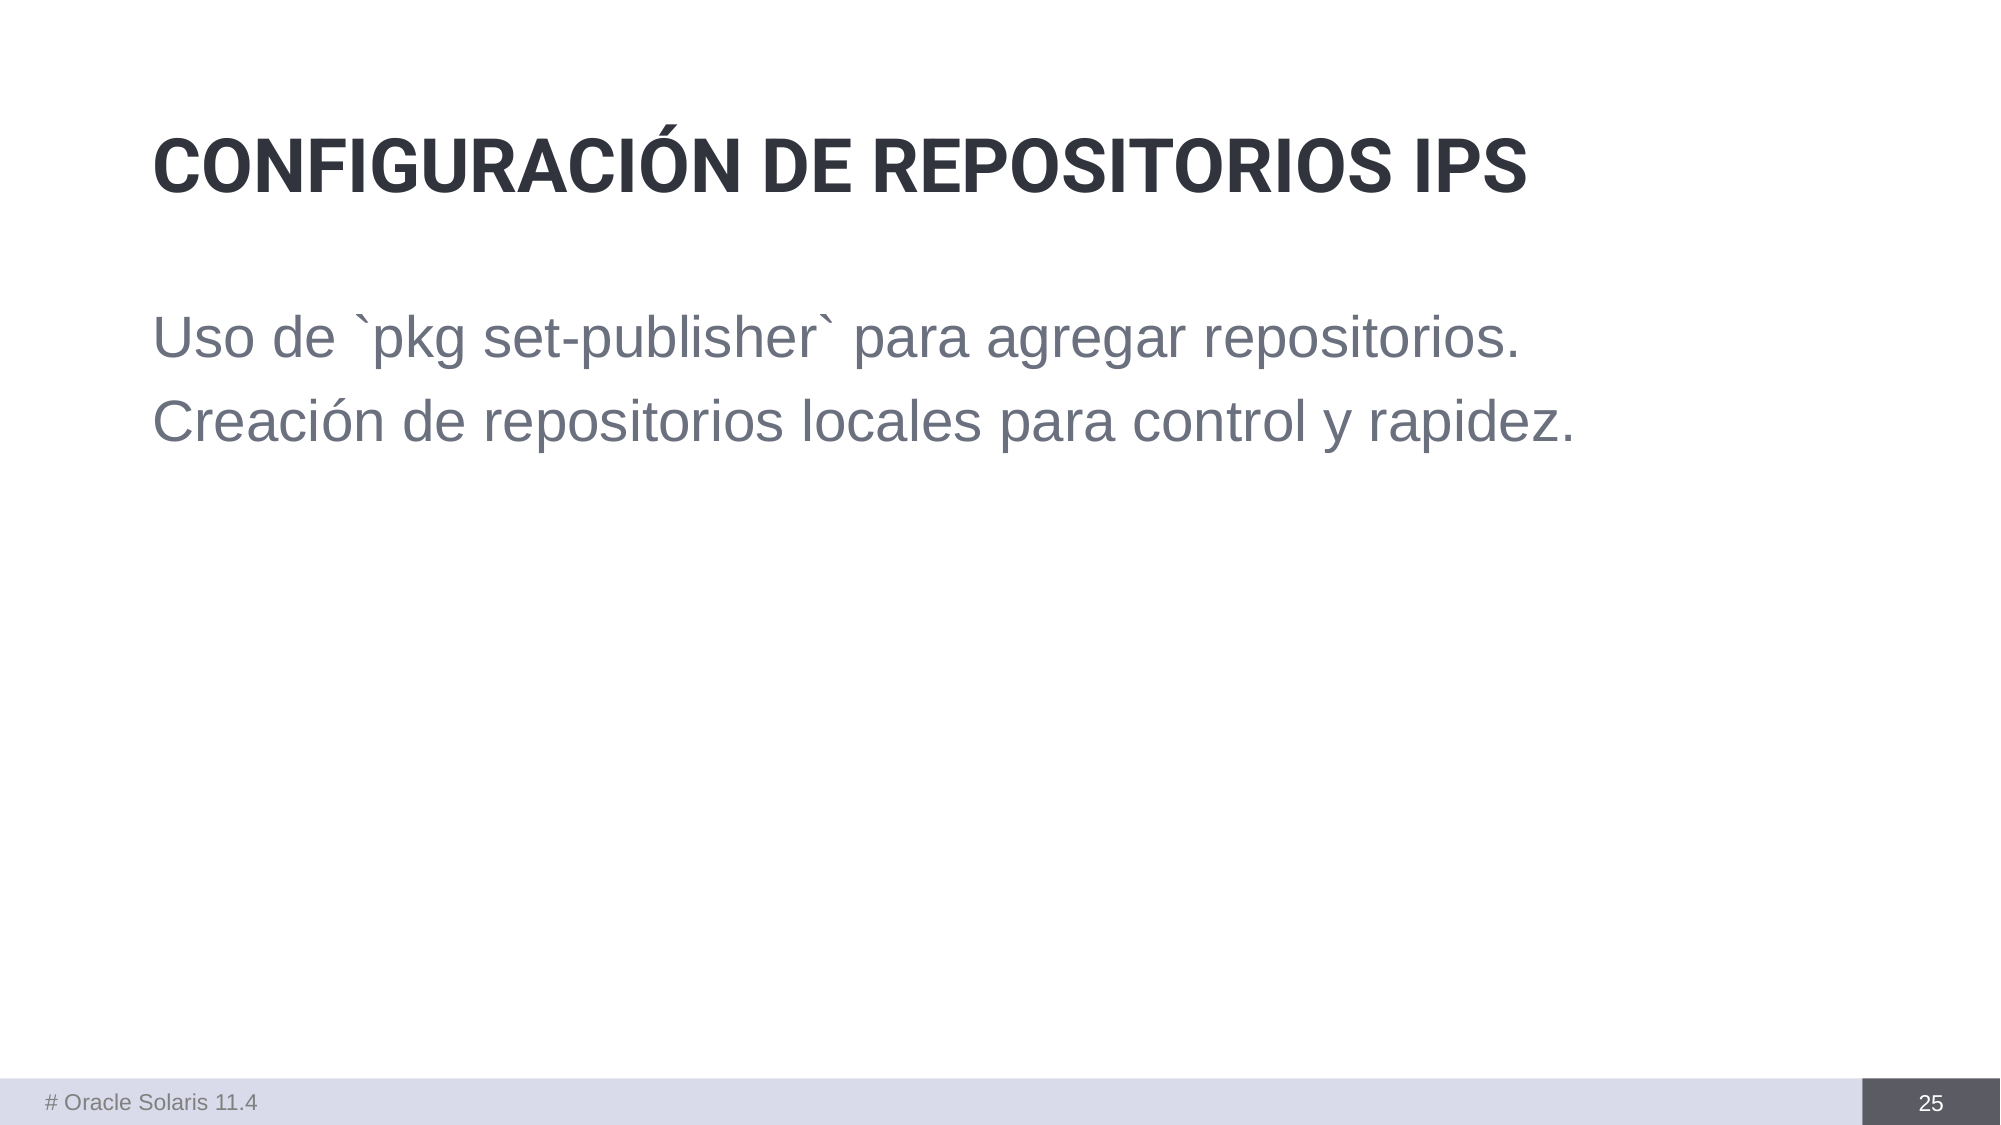

# CONFIGURACIÓN DE REPOSITORIOS IPS
Uso de `pkg set-publisher` para agregar repositorios.
Creación de repositorios locales para control y rapidez.
# Oracle Solaris 11.4
25